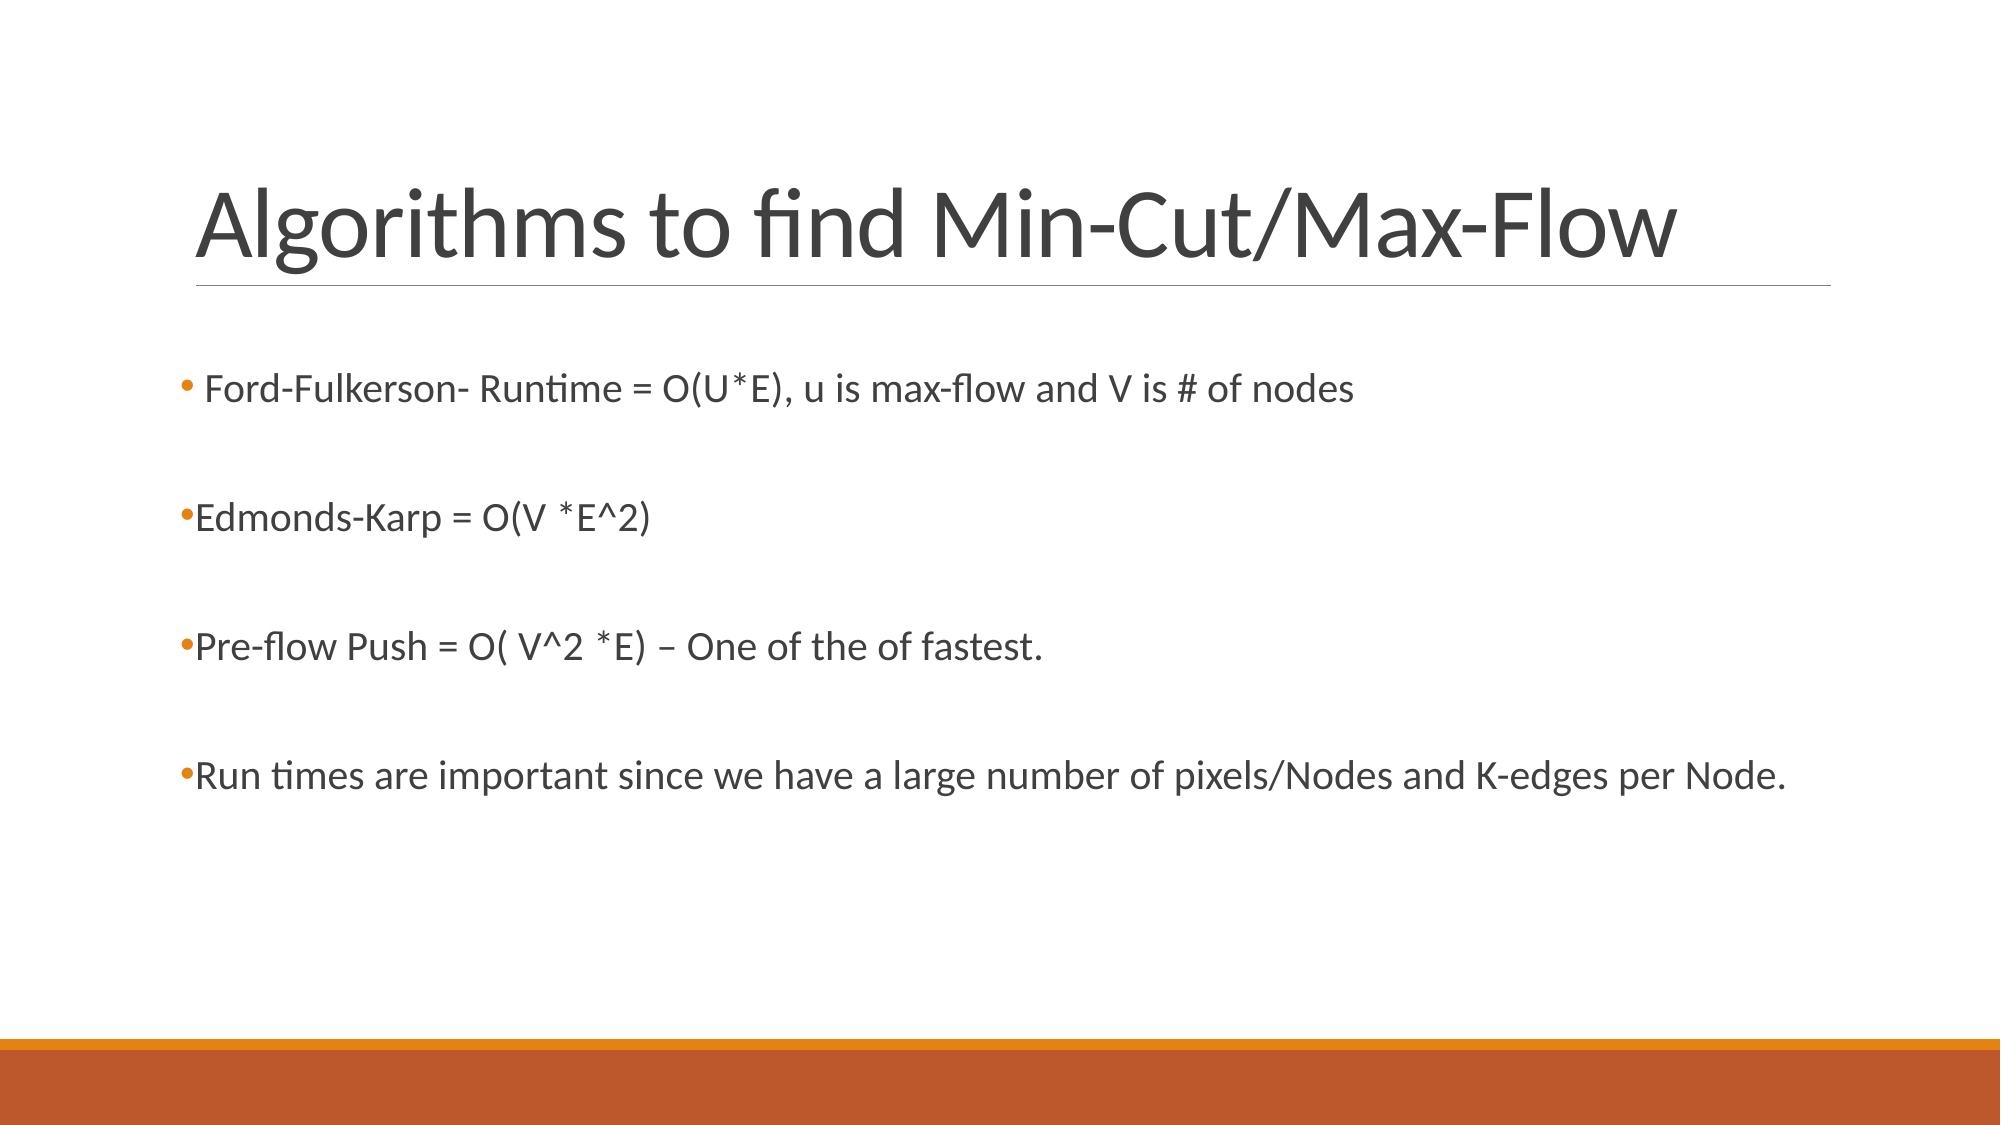

# Algorithms to find Min-Cut/Max-Flow
 Ford-Fulkerson- Runtime = O(U*E), u is max-flow and V is # of nodes
Edmonds-Karp = O(V *E^2)
Pre-flow Push = O( V^2 *E) – One of the of fastest.
Run times are important since we have a large number of pixels/Nodes and K-edges per Node.